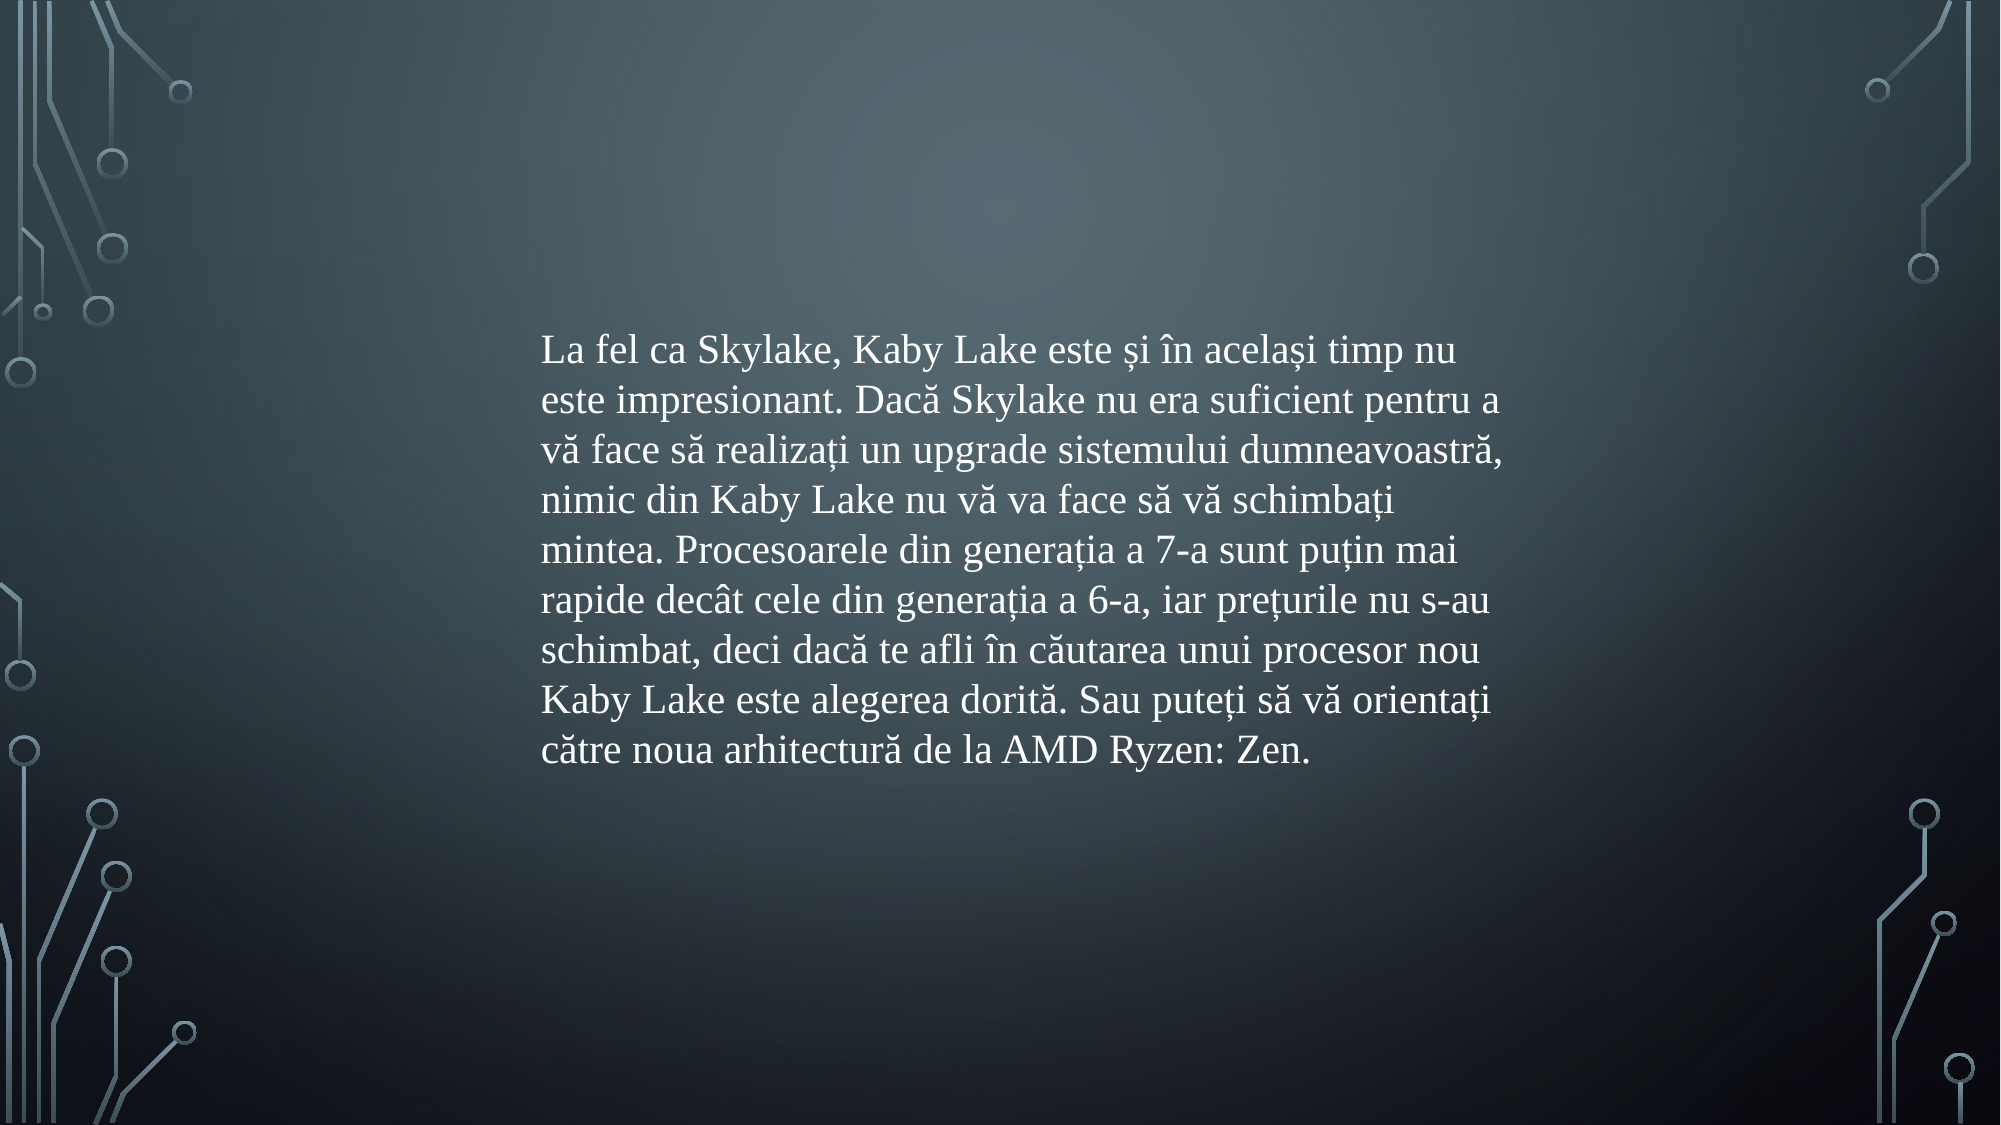

La fel ca Skylake, Kaby Lake este și în același timp nu este impresionant. Dacă Skylake nu era suficient pentru a vă face să realizați un upgrade sistemului dumneavoastră, nimic din Kaby Lake nu vă va face să vă schimbați mintea. Procesoarele din generația a 7-a sunt puțin mai rapide decât cele din generația a 6-a, iar prețurile nu s-au schimbat, deci dacă te afli în căutarea unui procesor nou Kaby Lake este alegerea dorită. Sau puteți să vă orientați către noua arhitectură de la AMD Ryzen: Zen.